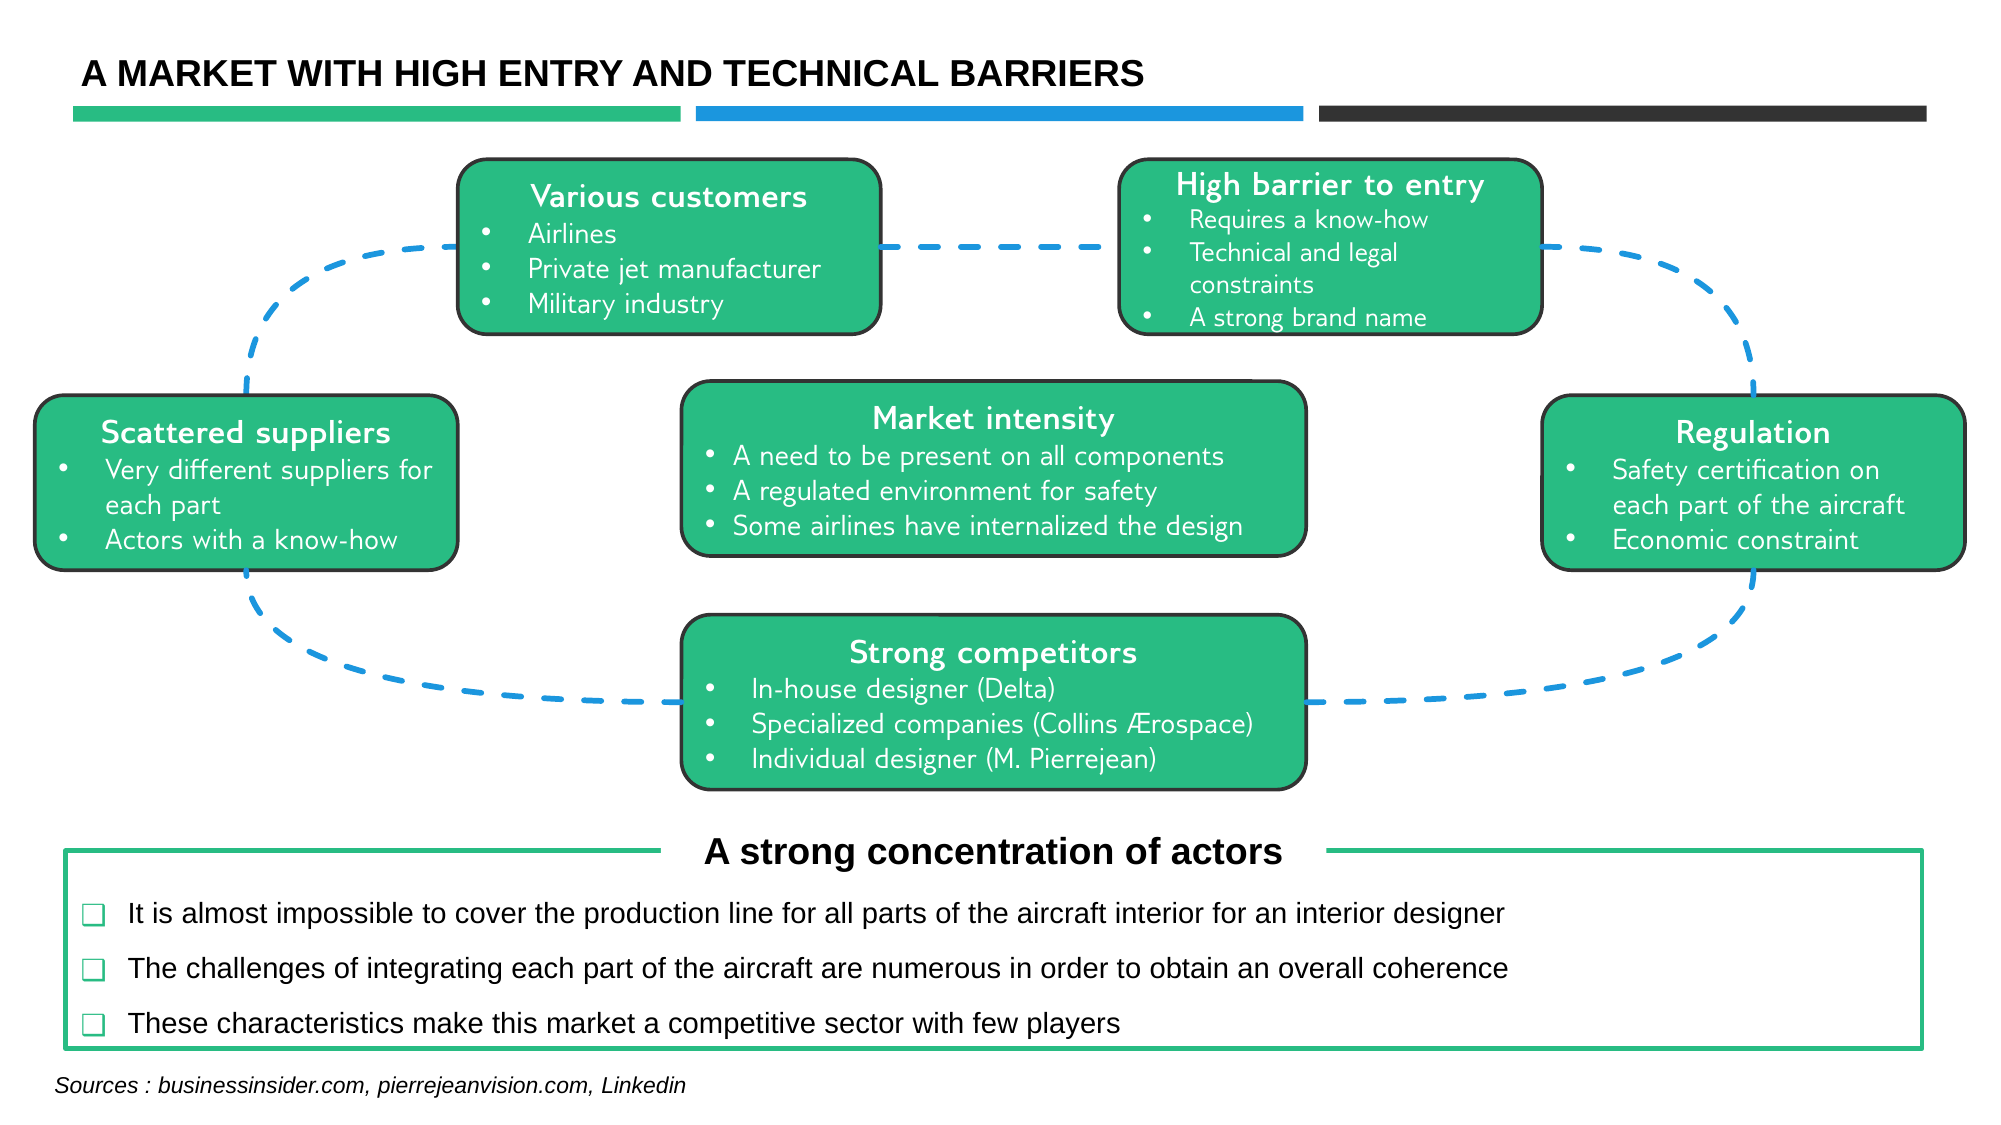

A MARKET WITH HIGH ENTRY AND TECHNICAL BARRIERS
Various customers
Airlines
Private jet manufacturer
Military industry
High barrier to entry
Requires a know-how
Technical and legal constraints
A strong brand name
Market intensity
A need to be present on all components
A regulated environment for safety
Some airlines have internalized the design
Scattered suppliers
Very different suppliers for each part
Actors with a know-how
Regulation
Safety certification on each part of the aircraft
Economic constraint
Strong competitors
In-house designer (Delta)
Specialized companies (Collins Aerospace)
Individual designer (M. Pierrejean)
A strong concentration of actors

It is almost impossible to cover the production line for all parts of the aircraft interior for an interior designer

The challenges of integrating each part of the aircraft are numerous in order to obtain an overall coherence

These characteristics make this market a competitive sector with few players
Sources : businessinsider.com, pierrejeanvision.com, Linkedin